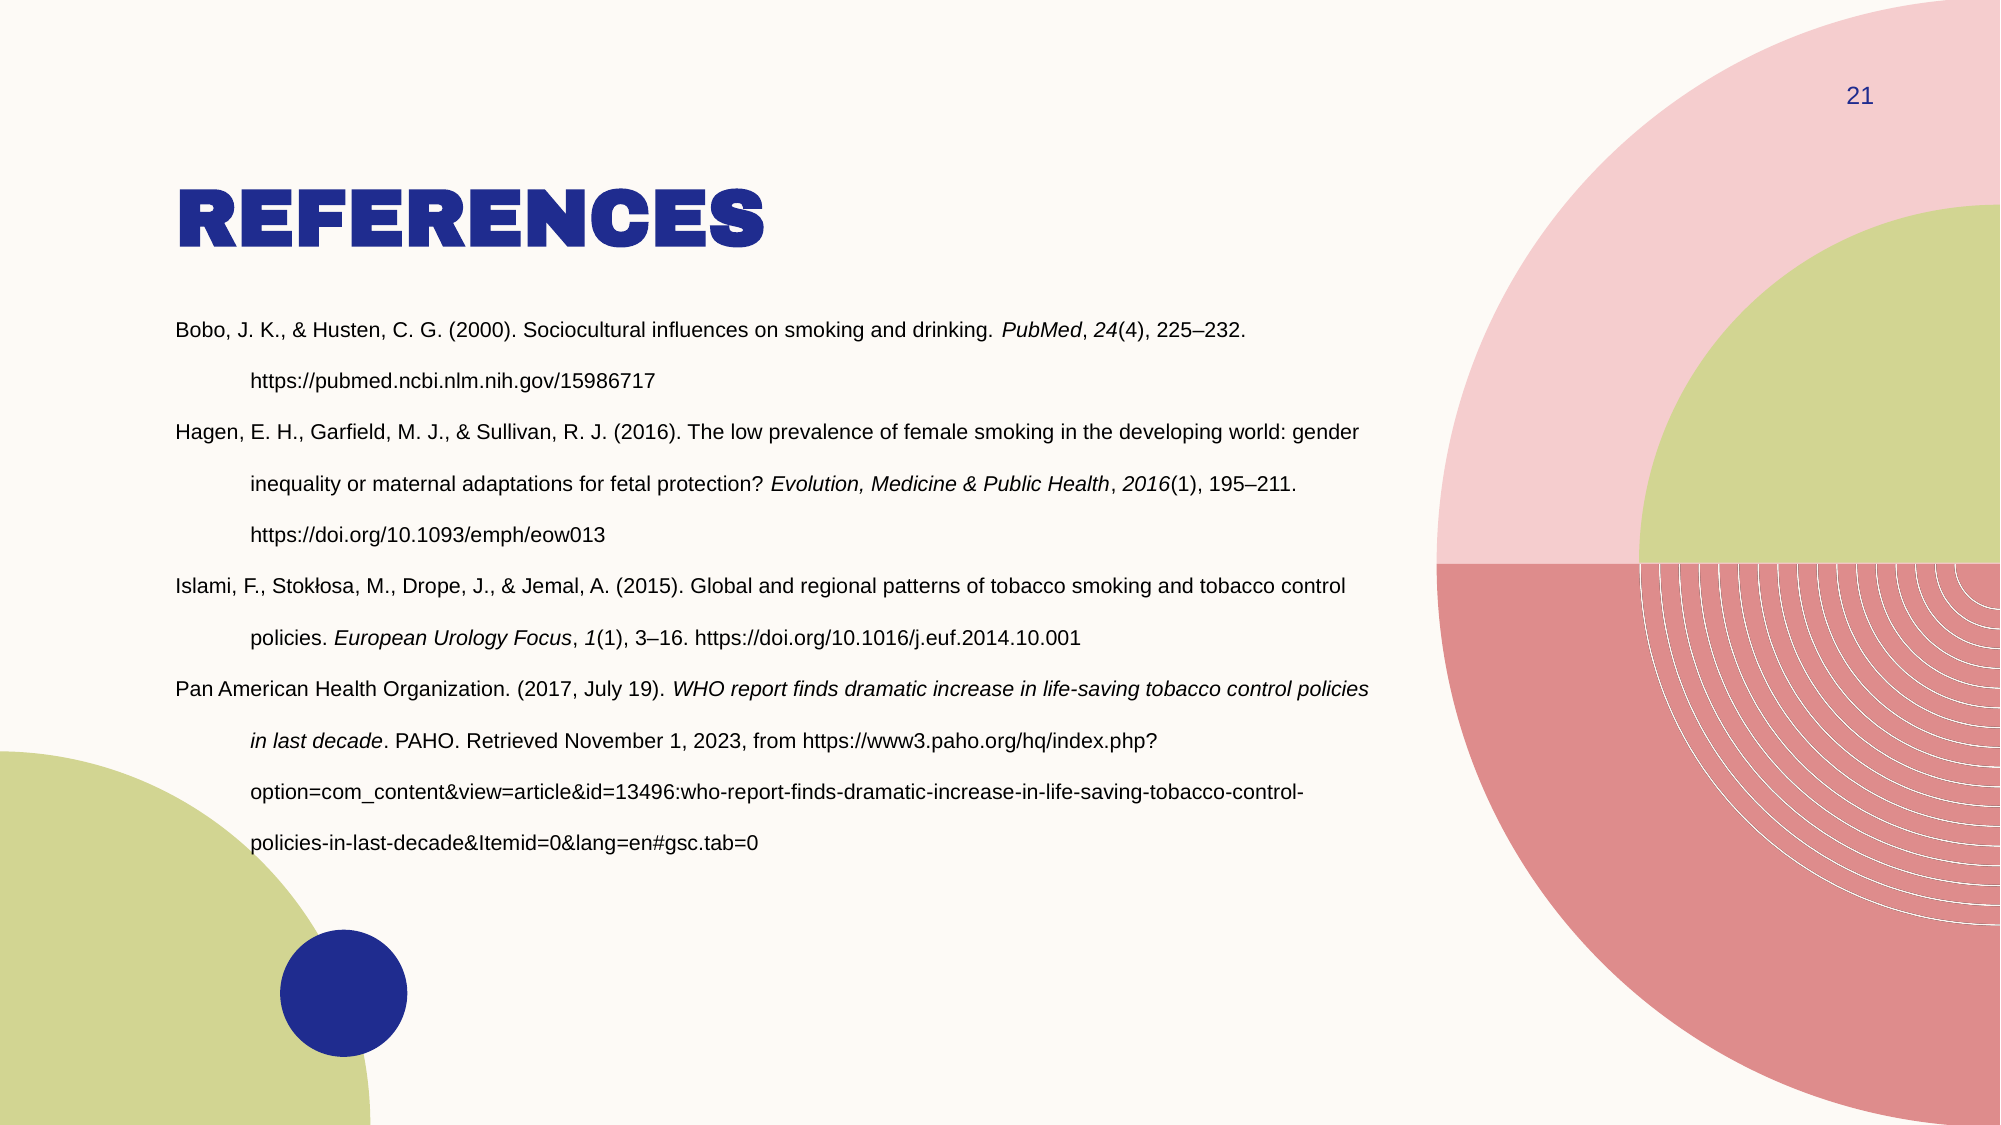

21
# REFERENCES
Bobo, J. K., & Husten, C. G. (2000). Sociocultural influences on smoking and drinking. PubMed, 24(4), 225–232. https://pubmed.ncbi.nlm.nih.gov/15986717
Hagen, E. H., Garfield, M. J., & Sullivan, R. J. (2016). The low prevalence of female smoking in the developing world: gender inequality or maternal adaptations for fetal protection? Evolution, Medicine & Public Health, 2016(1), 195–211. https://doi.org/10.1093/emph/eow013
Islami, F., Stokłosa, M., Drope, J., & Jemal, A. (2015). Global and regional patterns of tobacco smoking and tobacco control policies. European Urology Focus, 1(1), 3–16. https://doi.org/10.1016/j.euf.2014.10.001
Pan American Health Organization. (2017, July 19). WHO report finds dramatic increase in life-saving tobacco control policies in last decade. PAHO. Retrieved November 1, 2023, from https://www3.paho.org/hq/index.php?option=com_content&view=article&id=13496:who-report-finds-dramatic-increase-in-life-saving-tobacco-control-policies-in-last-decade&Itemid=0&lang=en#gsc.tab=0